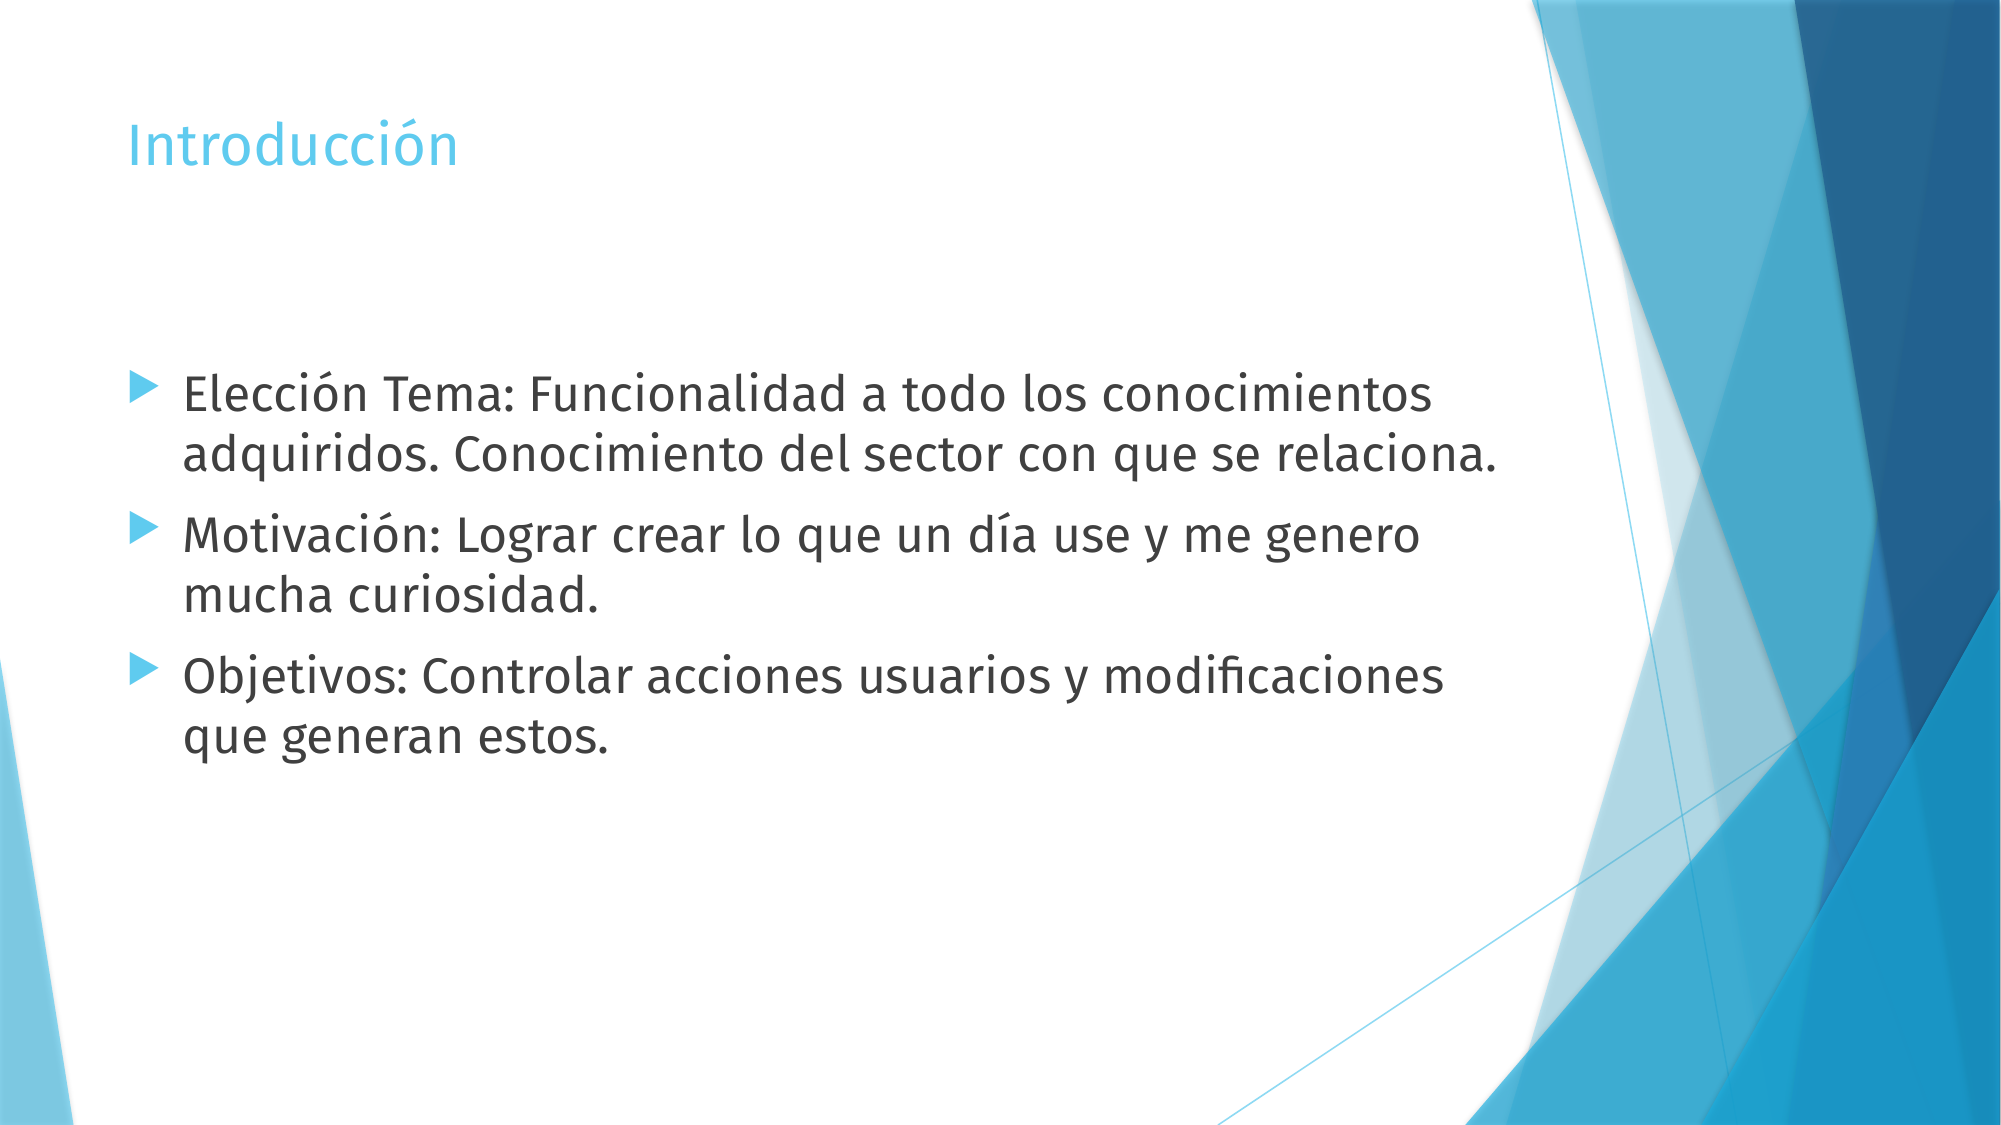

# Introducción
Elección Tema: Funcionalidad a todo los conocimientos adquiridos. Conocimiento del sector con que se relaciona.
Motivación: Lograr crear lo que un día use y me genero mucha curiosidad.
Objetivos: Controlar acciones usuarios y modificaciones que generan estos.